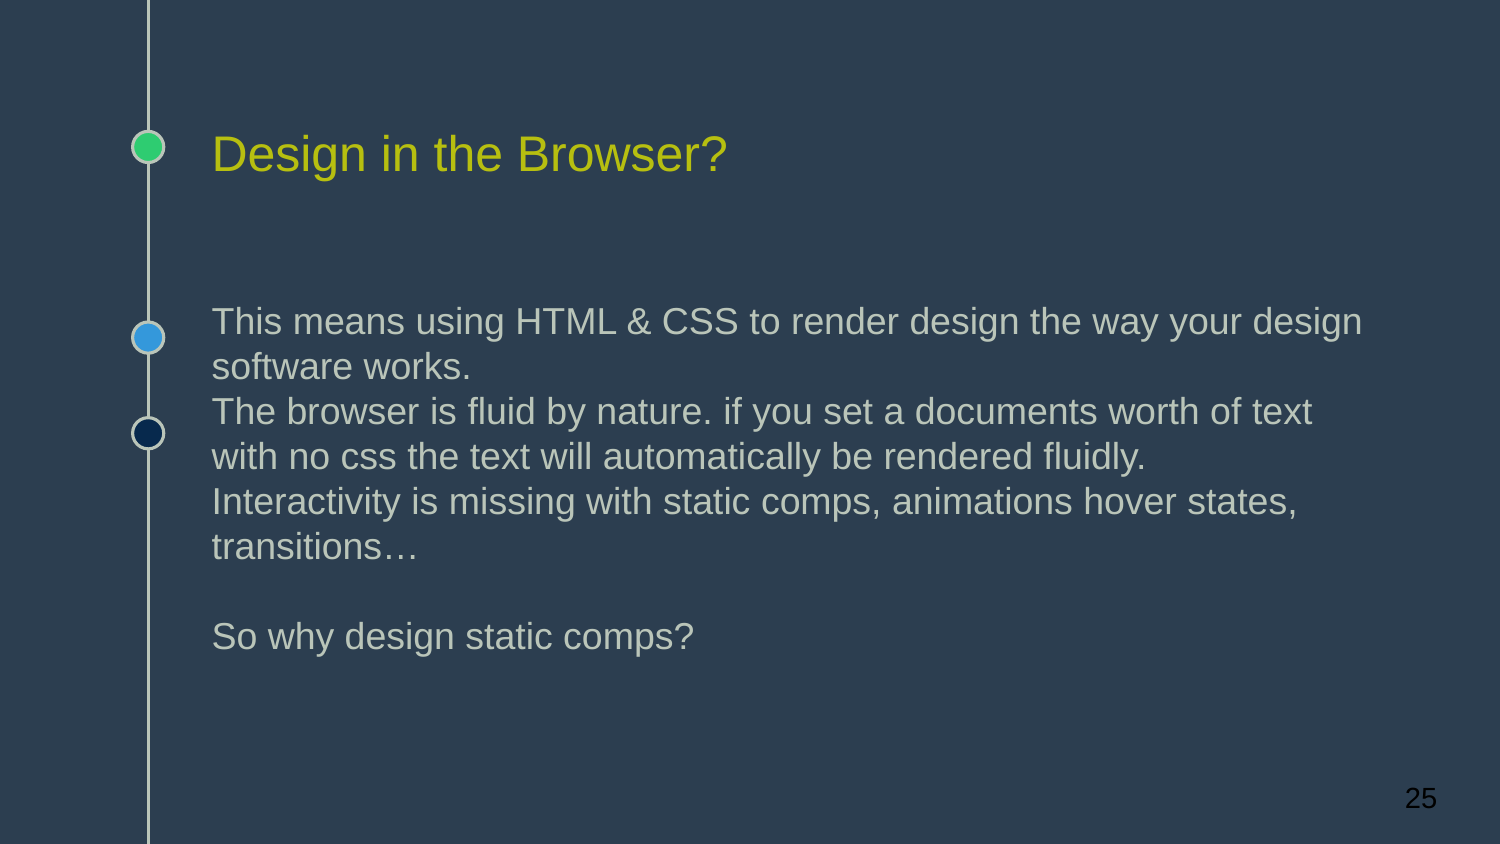

# Design in the Browser?
This means using HTML & CSS to render design the way your design software works.
The browser is fluid by nature. if you set a documents worth of text with no css the text will automatically be rendered fluidly.
Interactivity is missing with static comps, animations hover states, transitions…

So why design static comps?

25